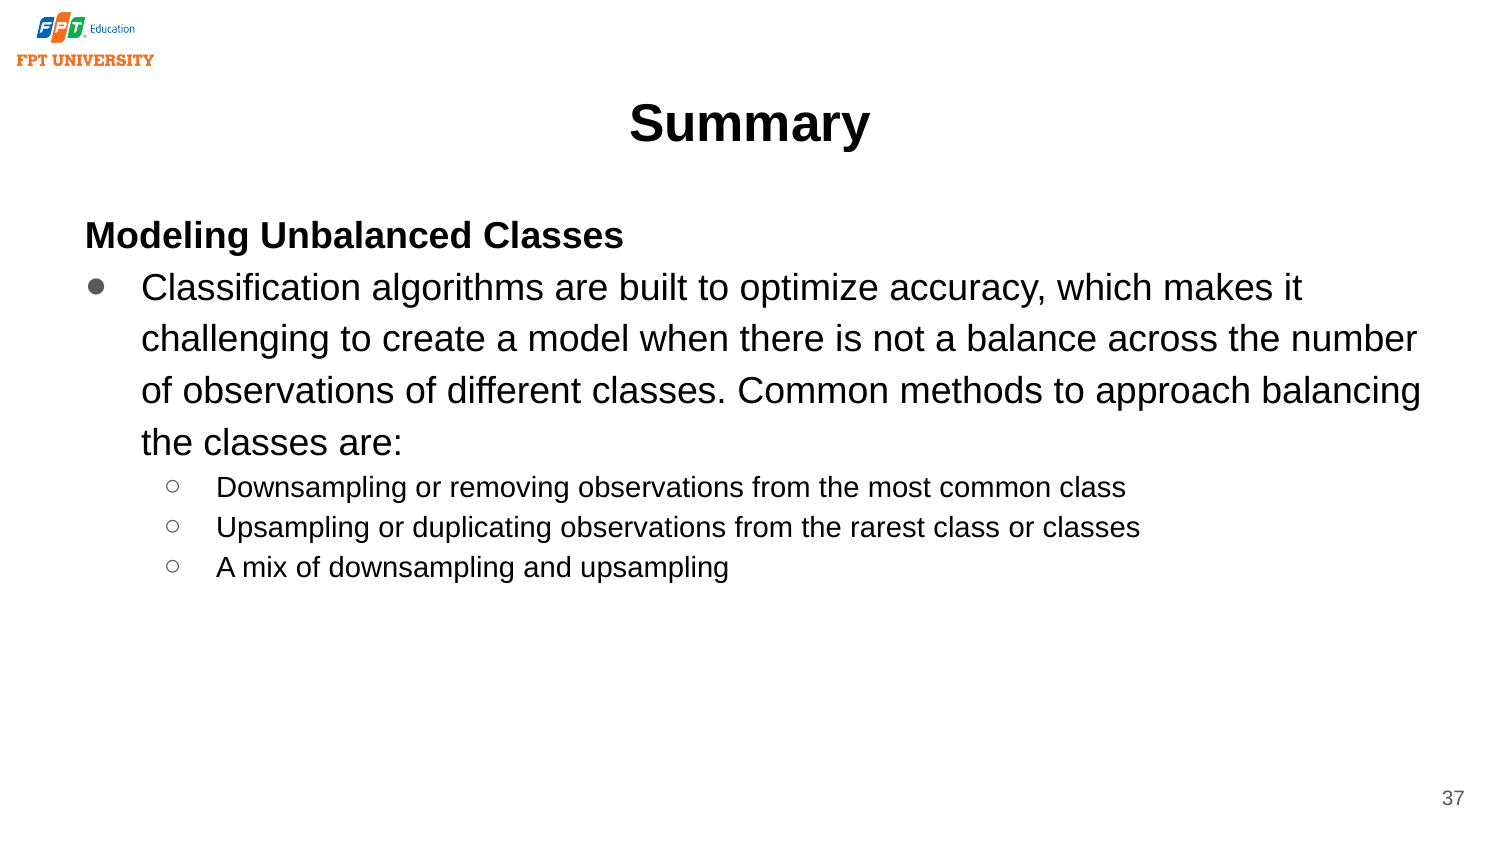

# Summary
Modeling Unbalanced Classes
Classification algorithms are built to optimize accuracy, which makes it challenging to create a model when there is not a balance across the number of observations of different classes. Common methods to approach balancing the classes are:
Downsampling or removing observations from the most common class
Upsampling or duplicating observations from the rarest class or classes
A mix of downsampling and upsampling
37